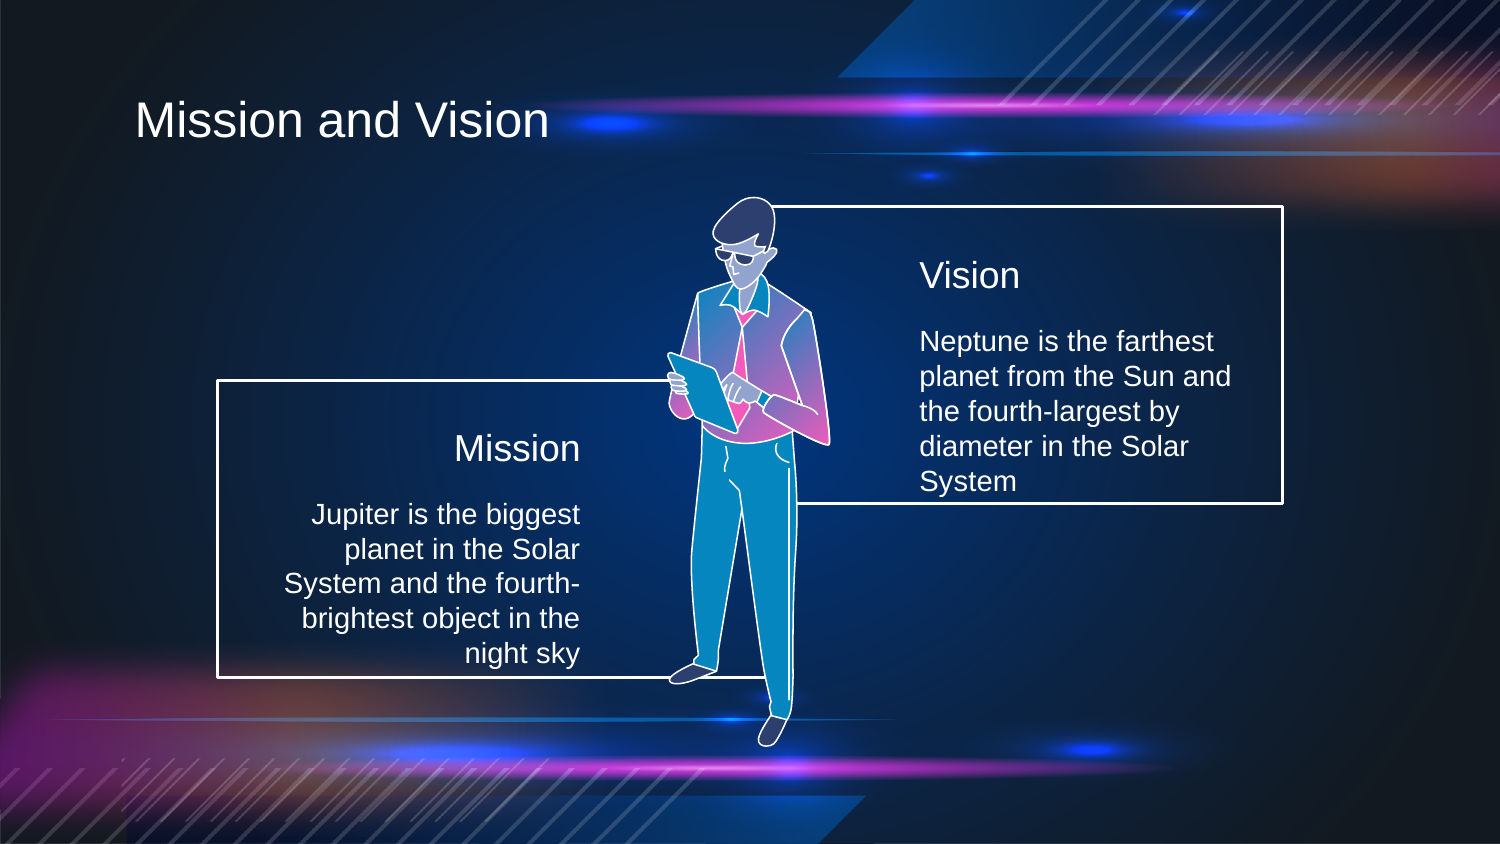

Mission and Vision

Vision
Neptune is the farthest planet from the Sun and the fourth-largest by diameter in the Solar System

# Mission
Jupiter is the biggest planet in the Solar System and the fourth-brightest object in the night sky